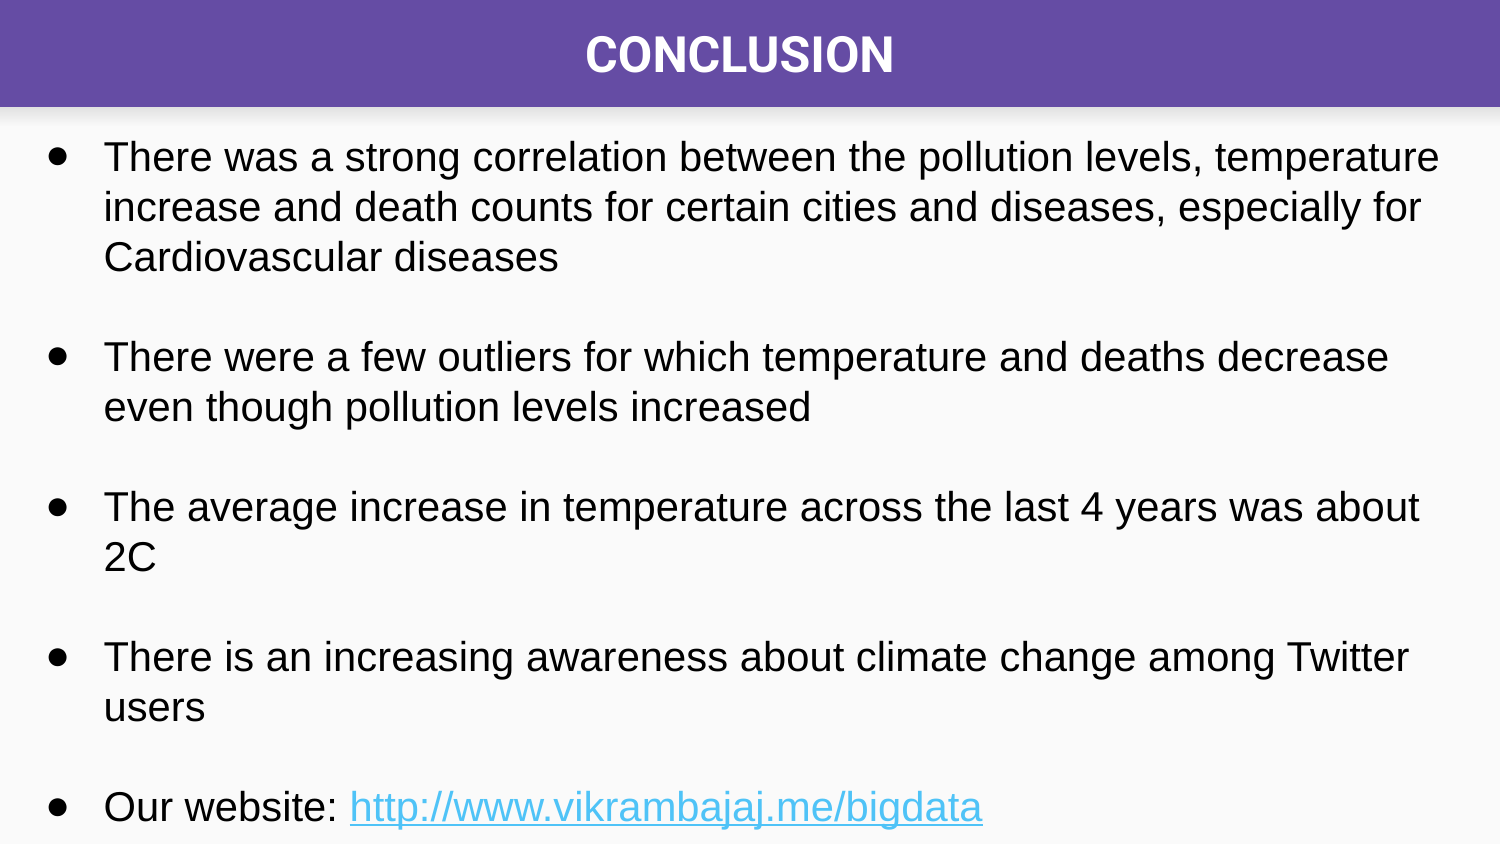

# CONCLUSION
There was a strong correlation between the pollution levels, temperature increase and death counts for certain cities and diseases, especially for Cardiovascular diseases

There were a few outliers for which temperature and deaths decrease even though pollution levels increased

The average increase in temperature across the last 4 years was about 2C

There is an increasing awareness about climate change among Twitter users

Our website: http://www.vikrambajaj.me/bigdata